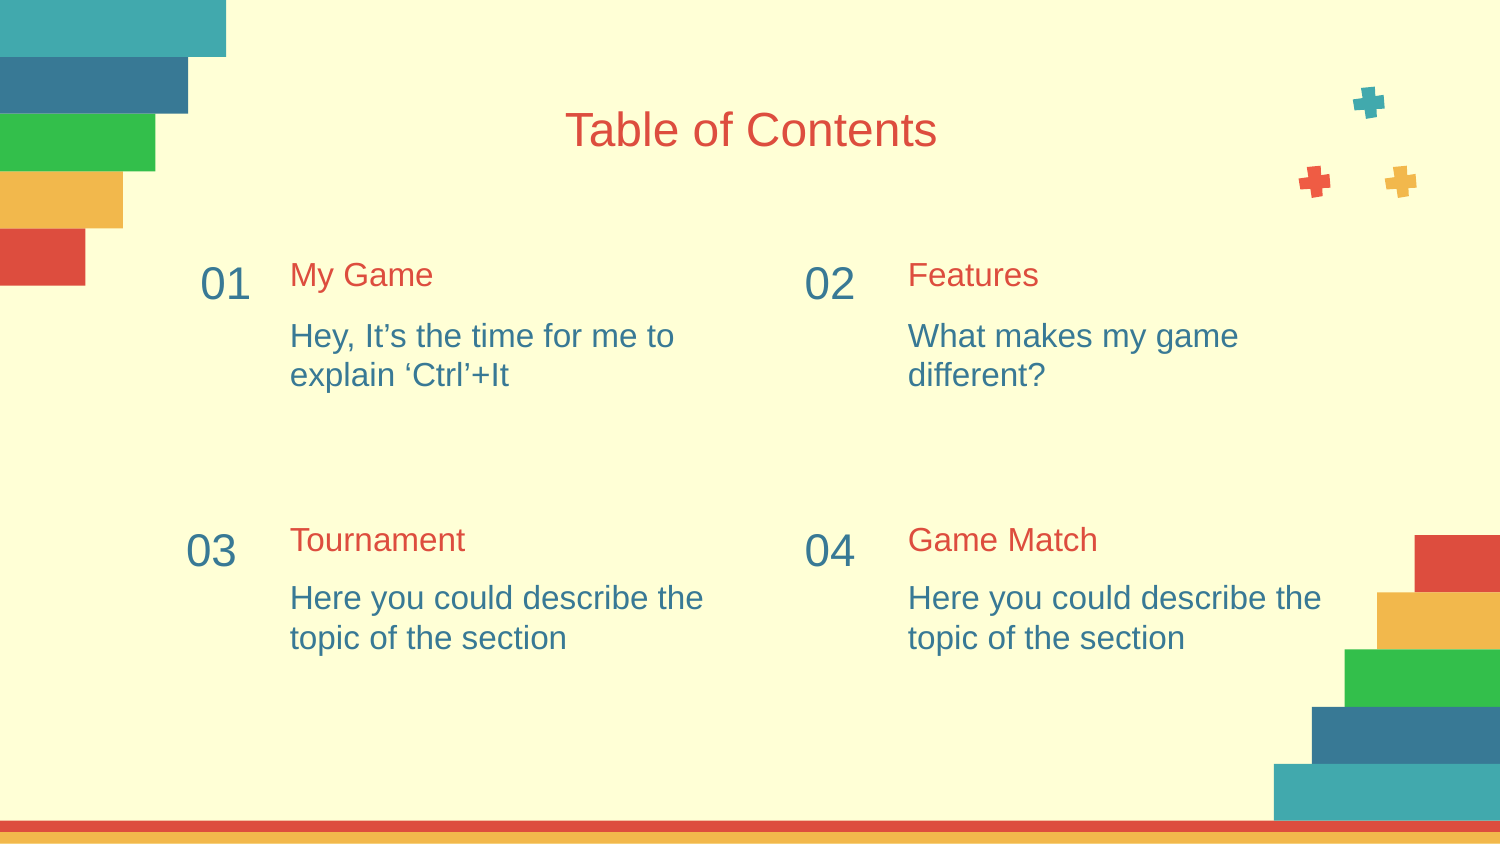

Table of Contents

01
02
My Game
# Features
Hey, It’s the time for me to explain ‘Ctrl’+It
What makes my game different?
03
04
Tournament
Game Match
Here you could describe the topic of the section
Here you could describe the topic of the section